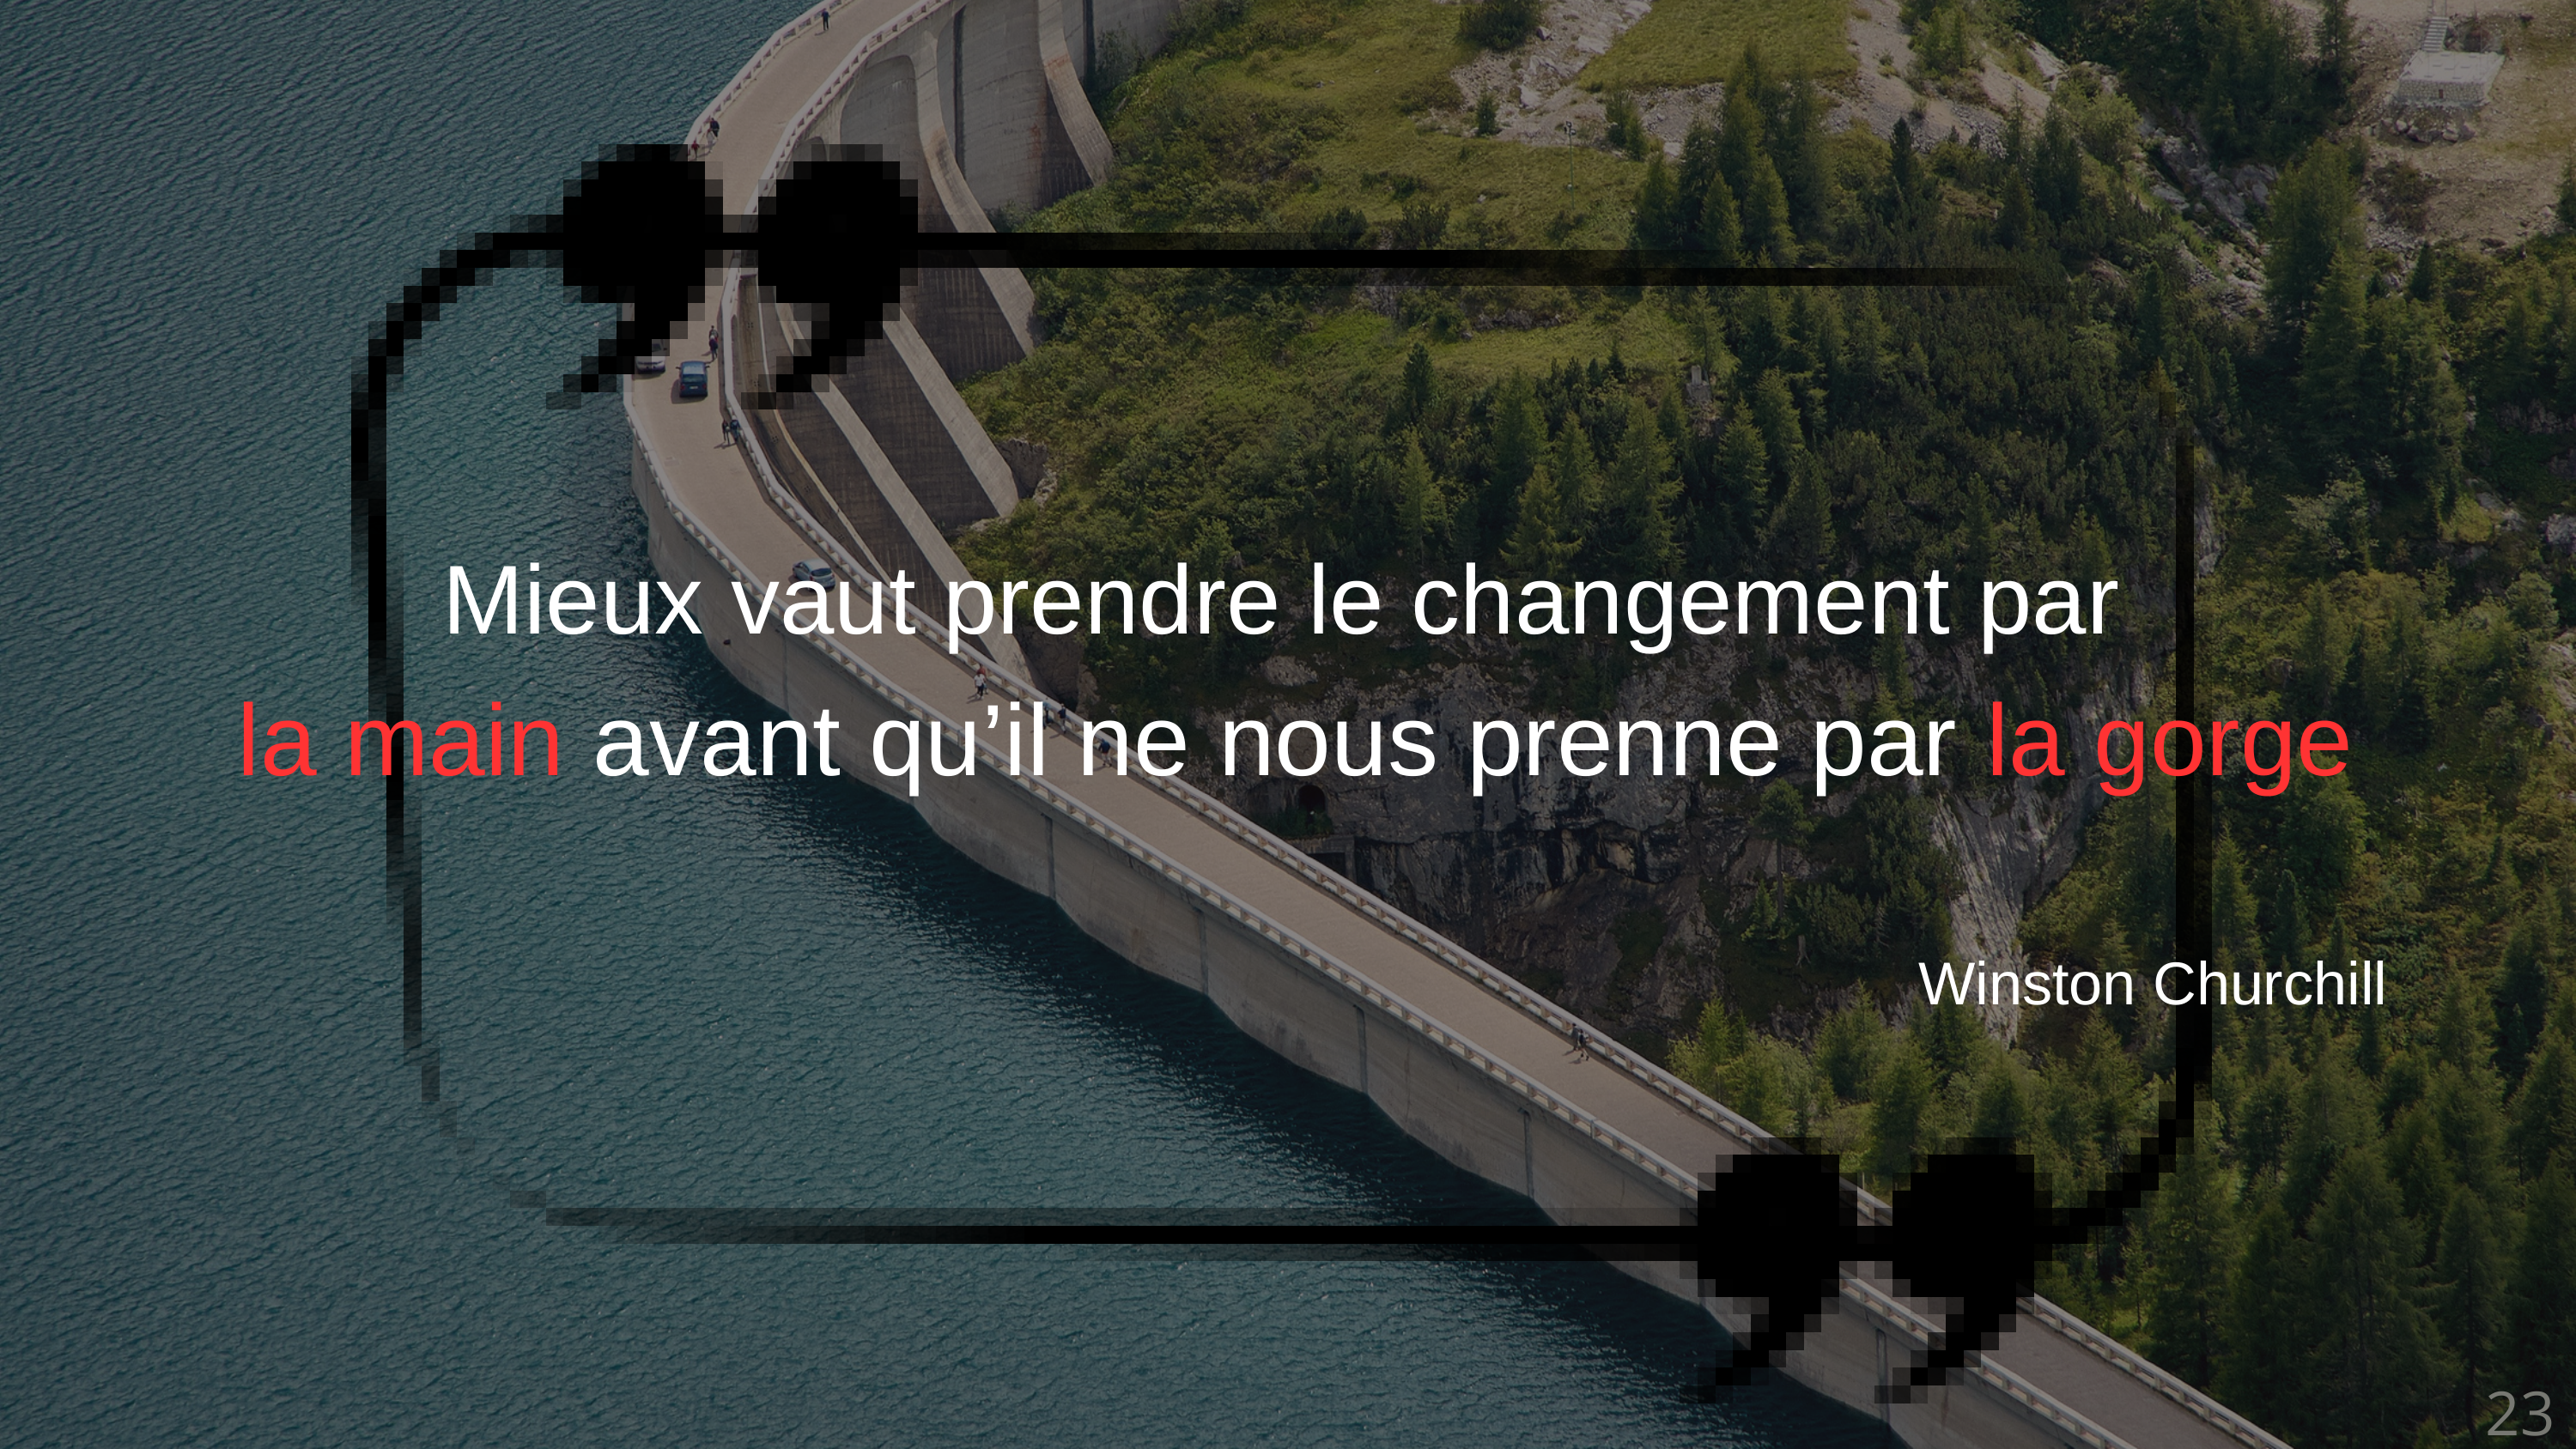

Mieux vaut prendre le changement par
 la main avant qu’il ne nous prenne par la gorge

Winston Churchill
23